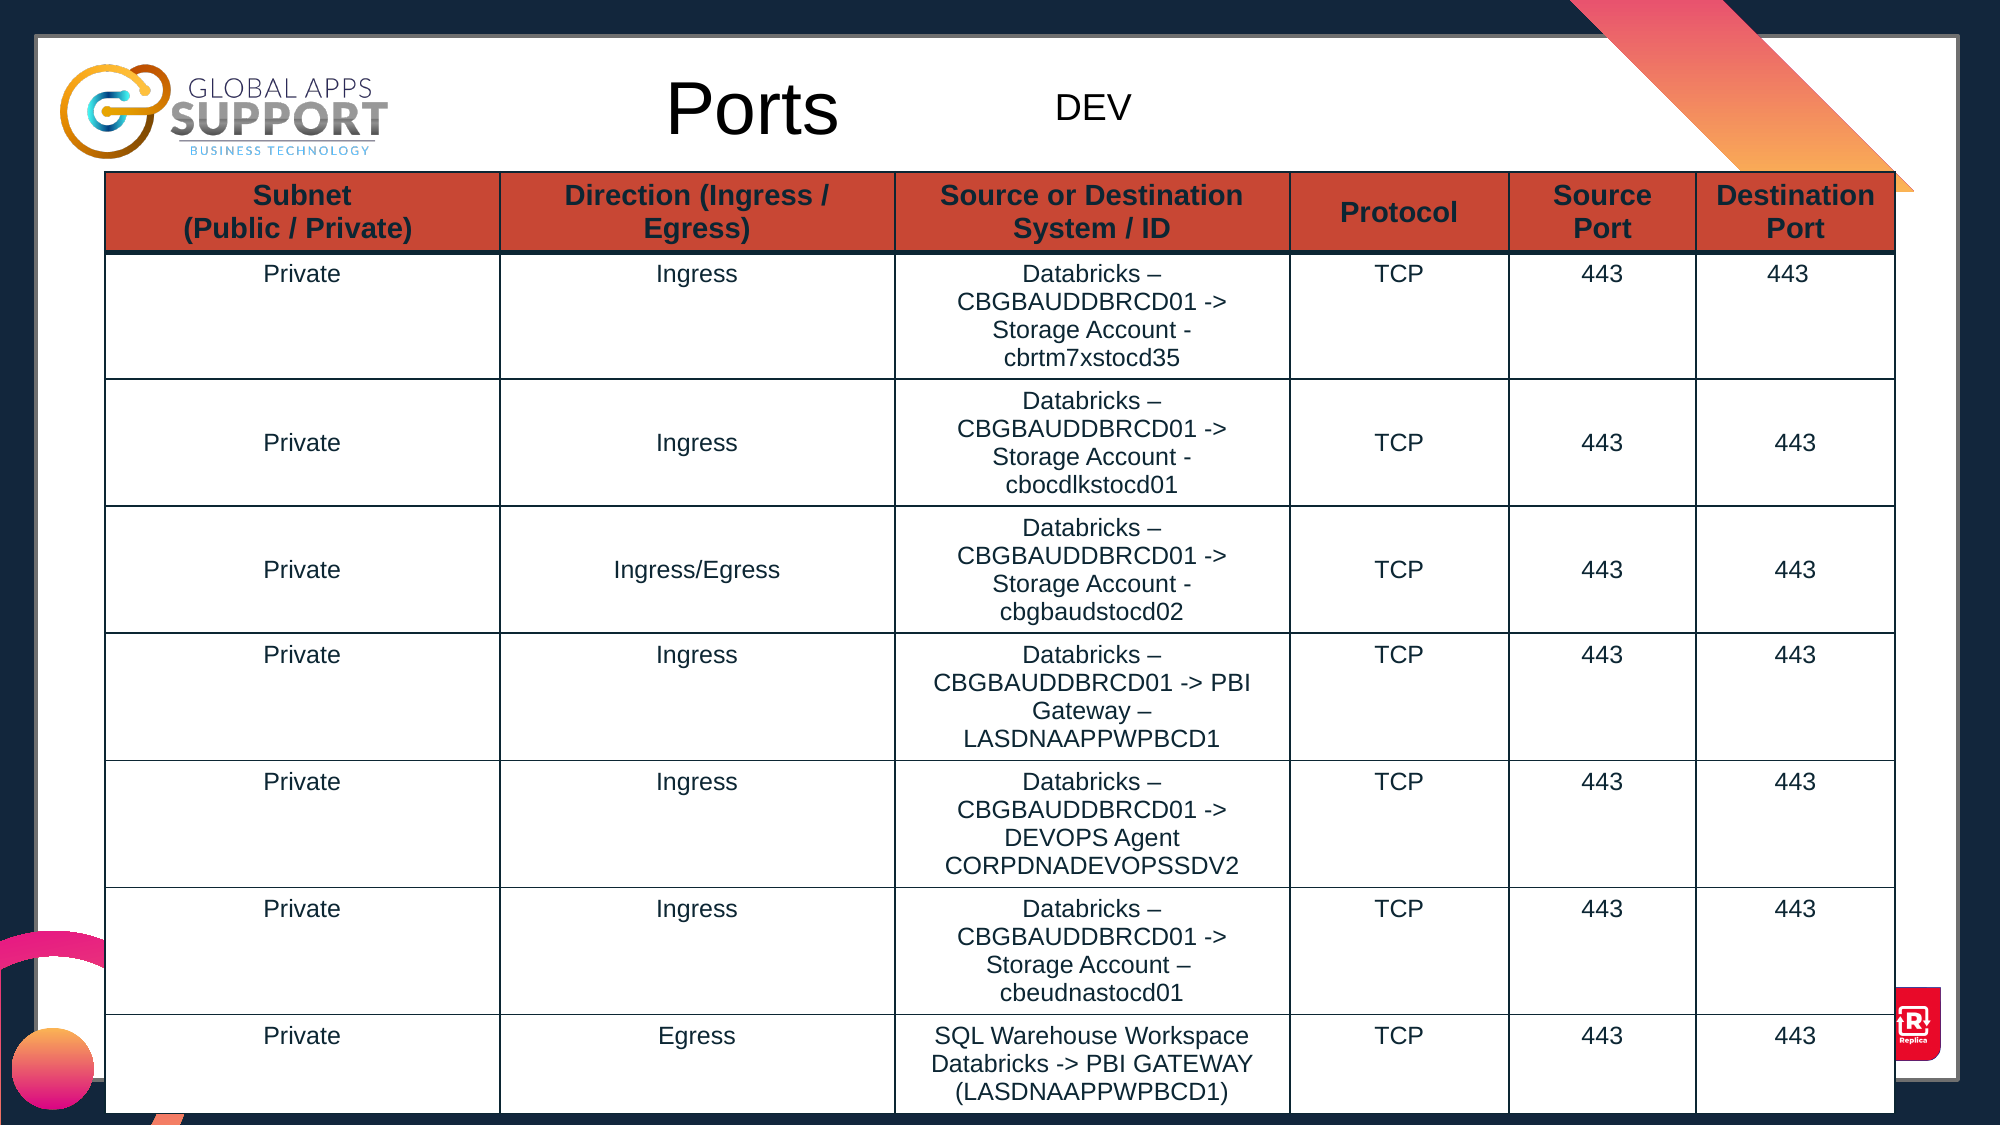

Ports
DEV
| Subnet (Public / Private) | Direction (Ingress / Egress) | Source or Destination System / ID | Protocol | Source Port | Destination Port |
| --- | --- | --- | --- | --- | --- |
| Private | Ingress | Databricks – CBGBAUDDBRCD01 -> Storage Account - cbrtm7xstocd35 | TCP | 443 | 443 |
| Private | Ingress | Databricks – CBGBAUDDBRCD01 -> Storage Account - cbocdlkstocd01 | TCP | 443 | 443 |
| Private | Ingress/Egress | Databricks – CBGBAUDDBRCD01 -> Storage Account - cbgbaudstocd02 | TCP | 443 | 443 |
| Private | Ingress | Databricks – CBGBAUDDBRCD01 -> PBI Gateway – LASDNAAPPWPBCD1 | TCP | 443 | 443 |
| Private | Ingress | Databricks – CBGBAUDDBRCD01 -> DEVOPS Agent CORPDNADEVOPSSDV2 | TCP | 443 | 443 |
| Private | Ingress | Databricks – CBGBAUDDBRCD01 -> Storage Account – cbeudnastocd01 | TCP | 443 | 443 |
| Private | Egress | SQL Warehouse Workspace Databricks -> PBI GATEWAY (LASDNAAPPWPBCD1) | TCP | 443 | 443 |